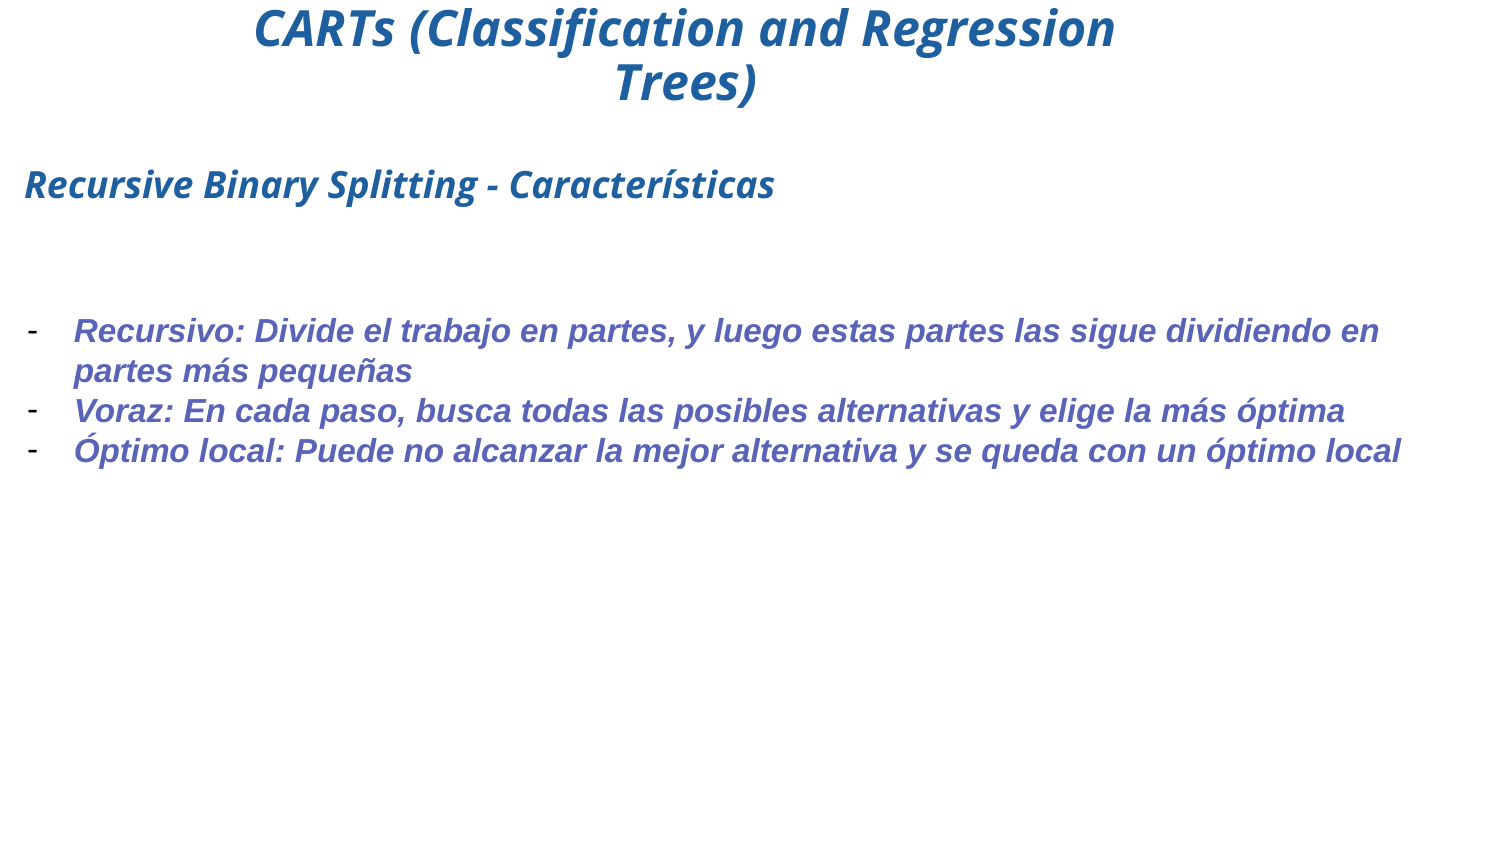

CARTs (Classification and Regression Trees)
Recursive Binary Splitting - Características
Recursivo: Divide el trabajo en partes, y luego estas partes las sigue dividiendo en partes más pequeñas
Voraz: En cada paso, busca todas las posibles alternativas y elige la más óptima
Óptimo local: Puede no alcanzar la mejor alternativa y se queda con un óptimo local